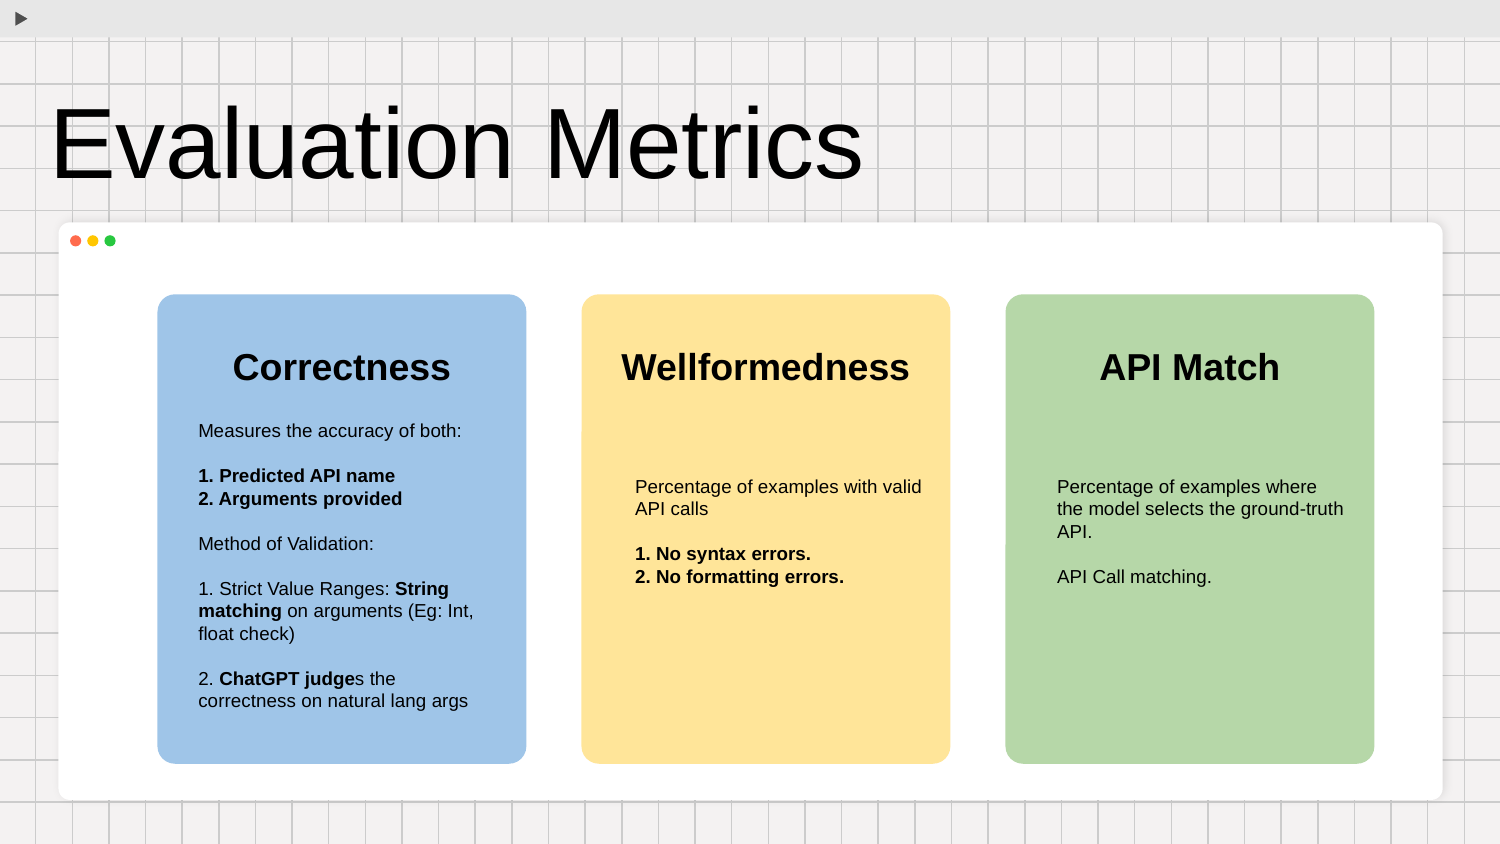

# Evaluation Metrics

Correctness
Wellformedness
API Match
Measures the accuracy of both:

1. Predicted API name
2. Arguments provided

Method of Validation:

1. Strict Value Ranges: String matching on arguments (Eg: Int, float check)

2. ChatGPT judges the correctness on natural lang args

Percentage of examples with valid API calls

1. No syntax errors.
2. No formatting errors.

Percentage of examples where the model selects the ground-truth API.

API Call matching.